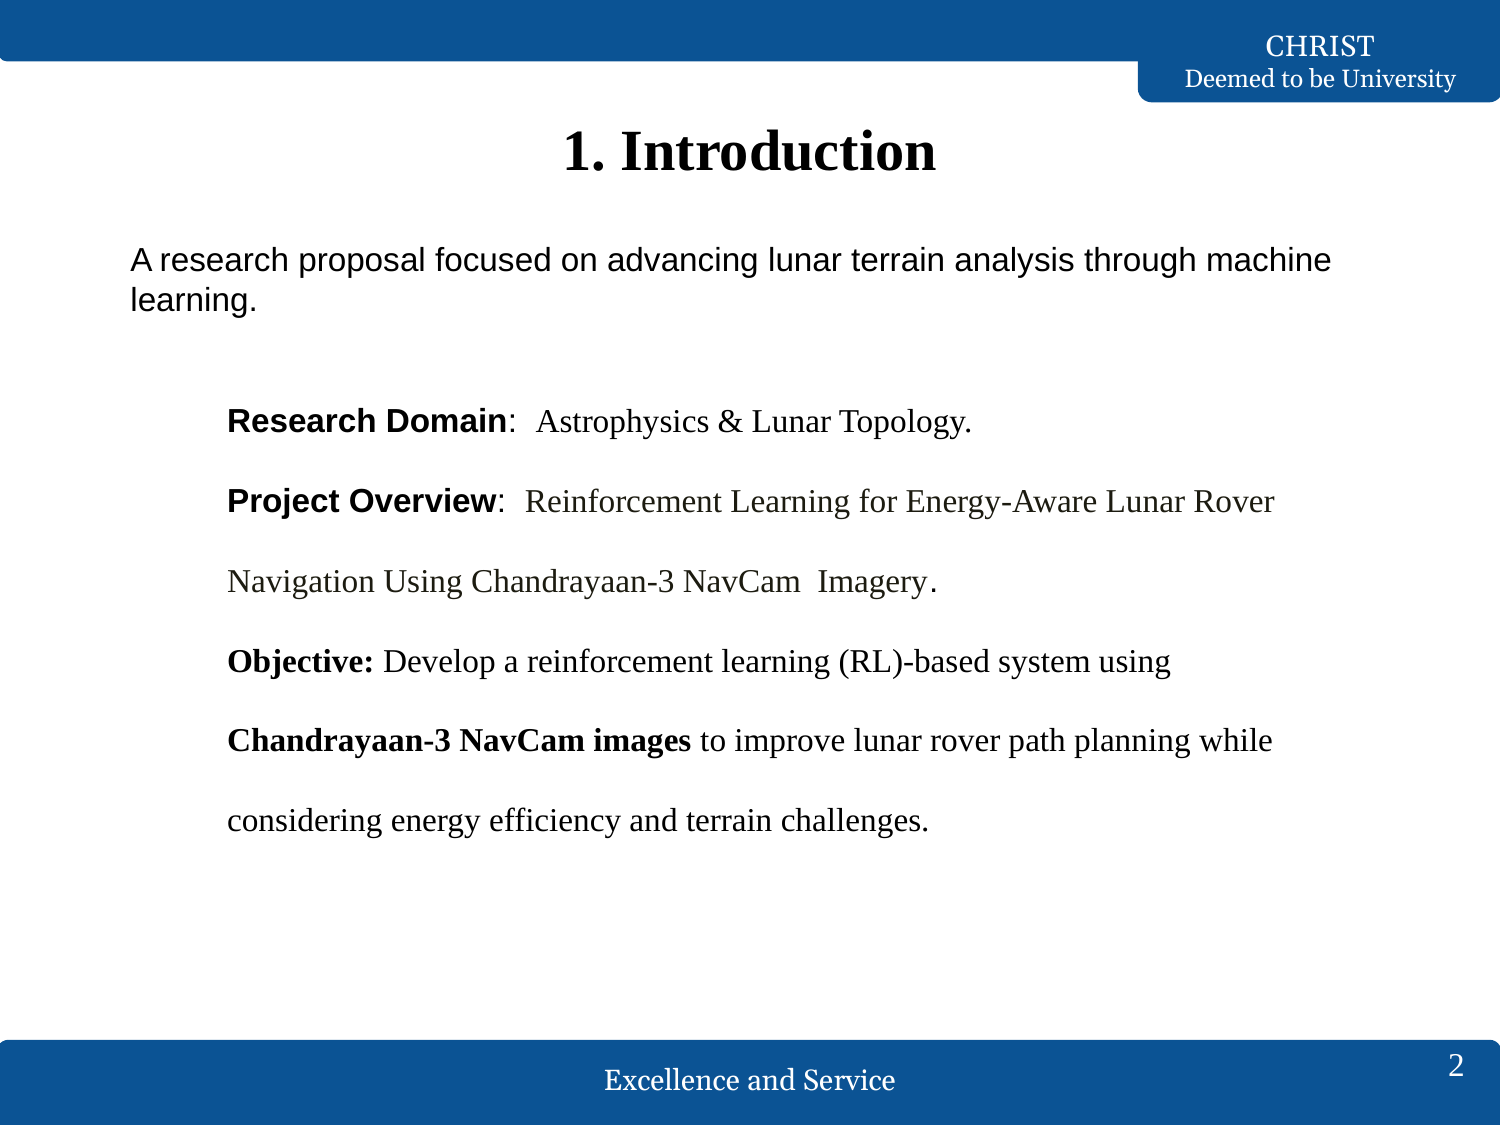

# 1. Introduction
A research proposal focused on advancing lunar terrain analysis through machine learning.
Research Domain:  Astrophysics & Lunar Topology.
Project Overview:  Reinforcement Learning for Energy-Aware Lunar Rover Navigation Using Chandrayaan-3 NavCam  Imagery.
Objective: Develop a reinforcement learning (RL)-based system using Chandrayaan-3 NavCam images to improve lunar rover path planning while considering energy efficiency and terrain challenges.
2